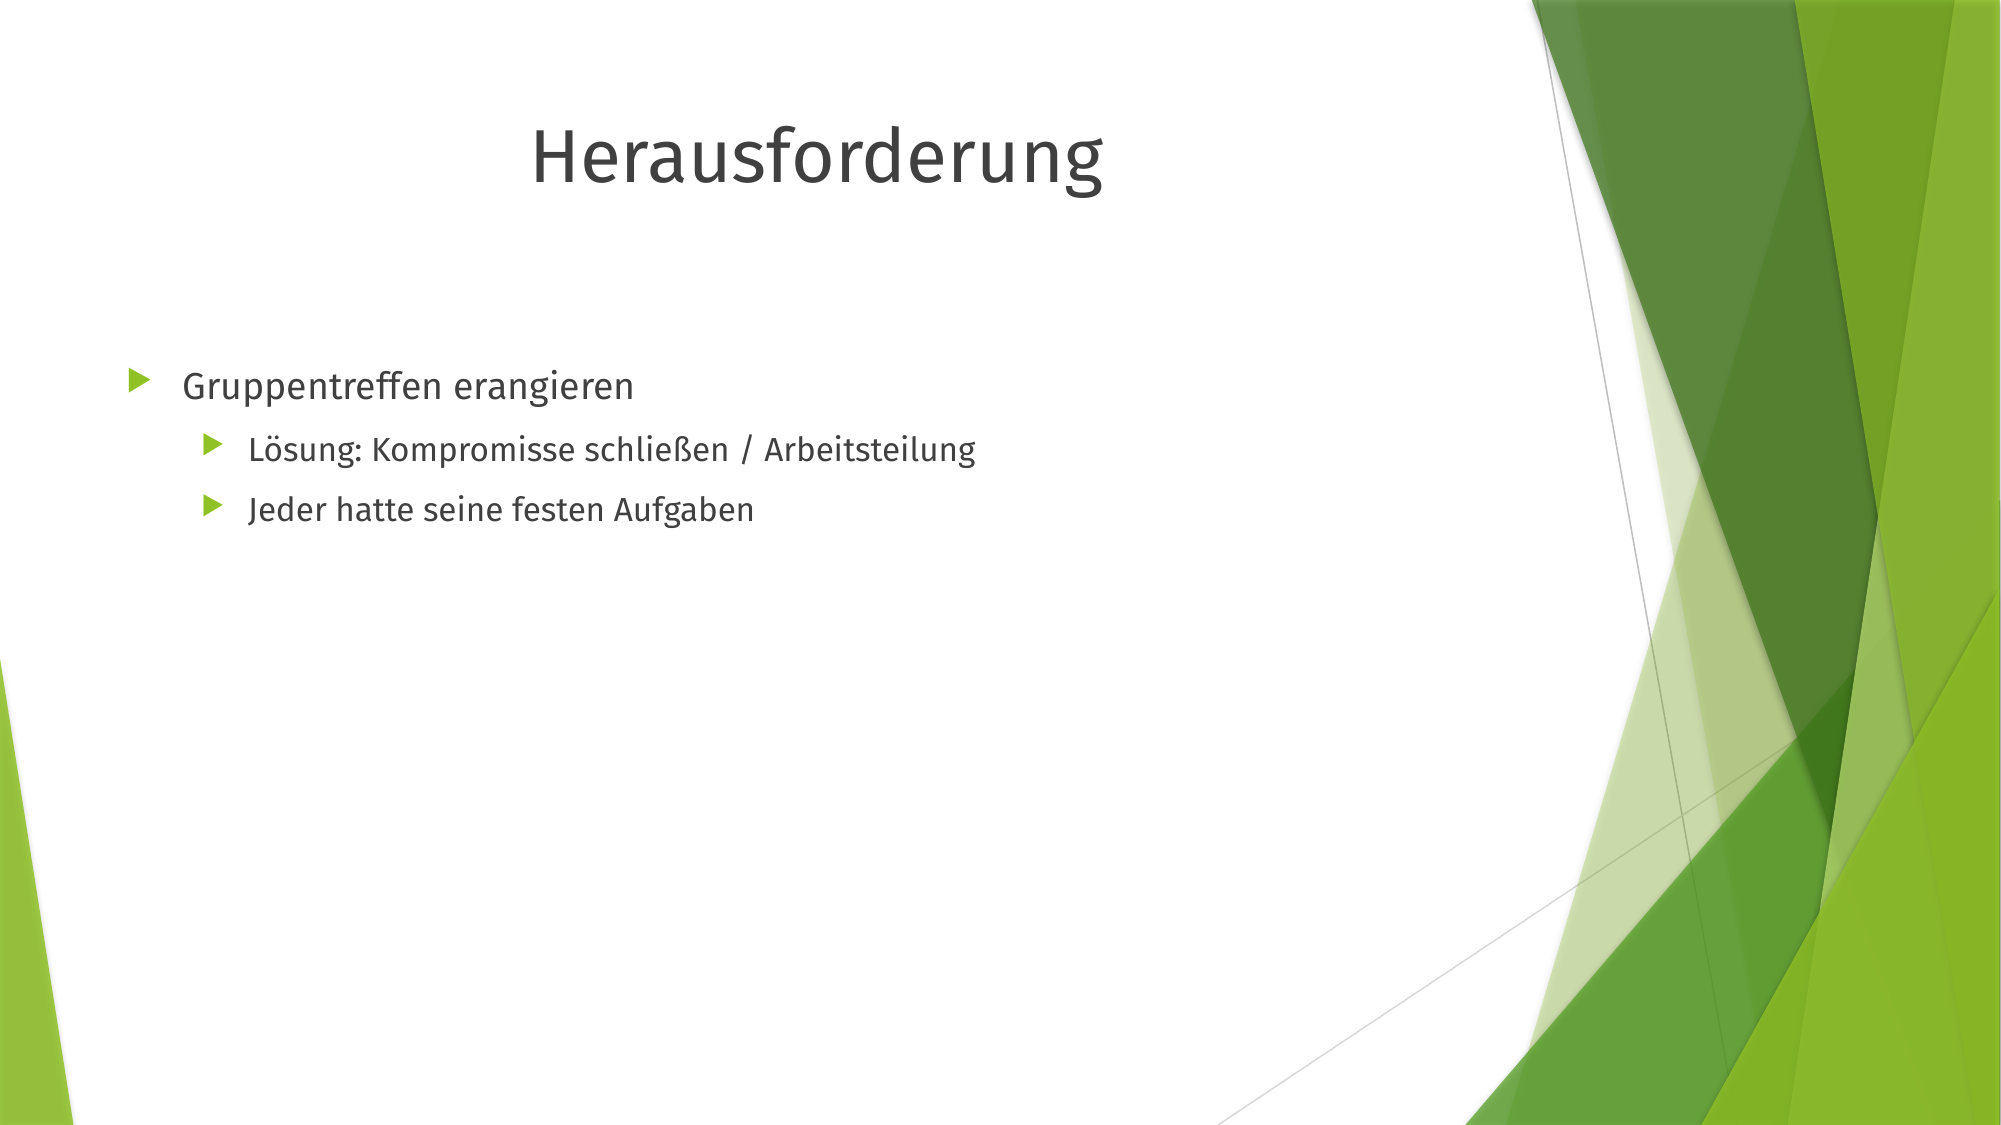

# Herausforderung
Gruppentreffen erangieren
Lösung: Kompromisse schließen / Arbeitsteilung
Jeder hatte seine festen Aufgaben